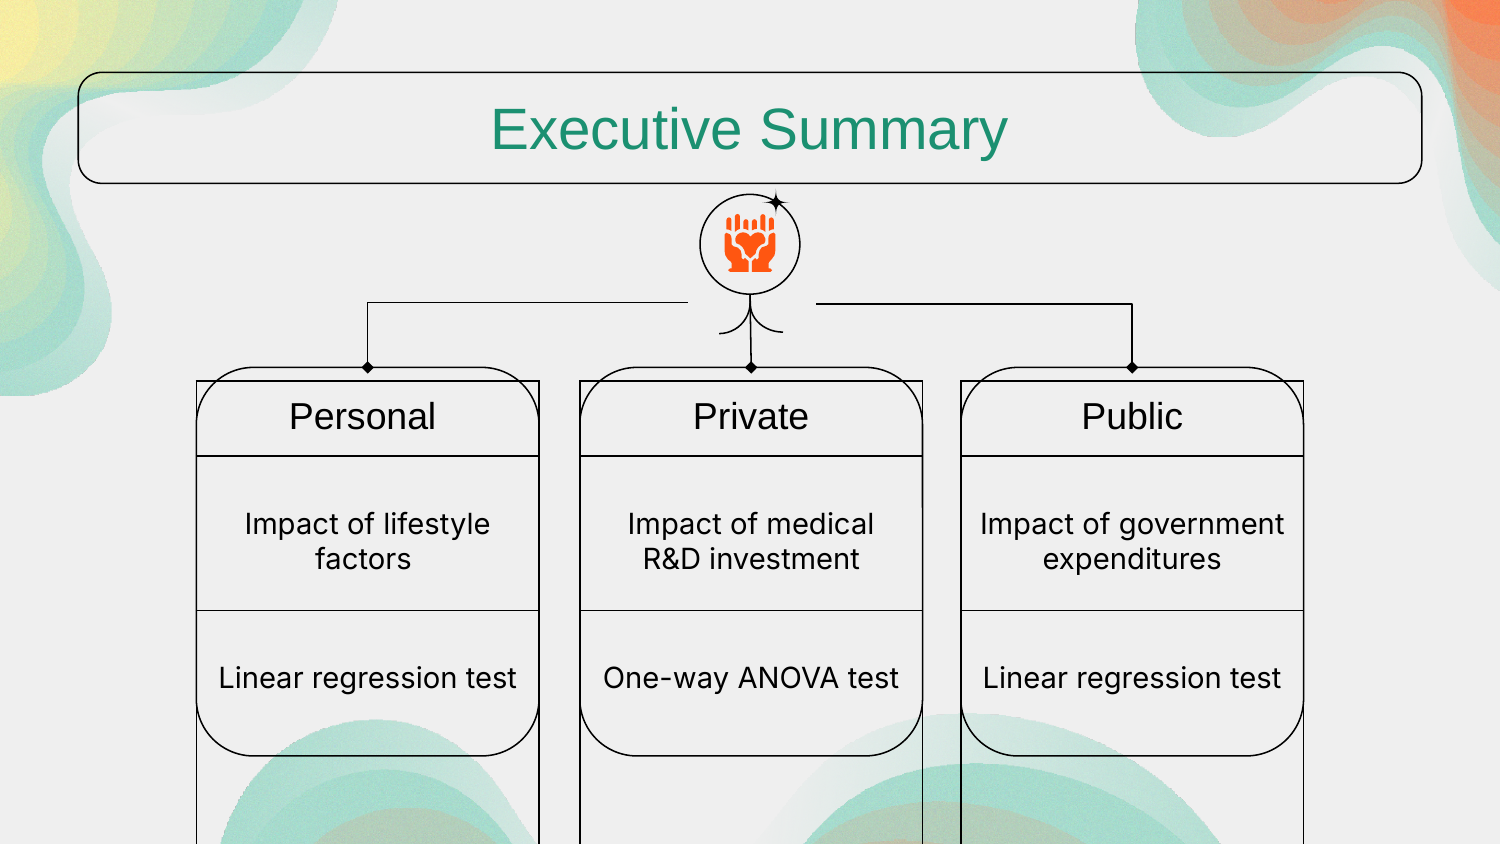

# Executive Summary

| Personal |
| --- |
| Impact of lifestyle factors |
| Linear regression test |
|  |
| Private |
| --- |
| Impact of medical R&D investment |
| One-way ANOVA test |
|  |
| Public |
| --- |
| Impact of government expenditures |
| Linear regression test |
|  |